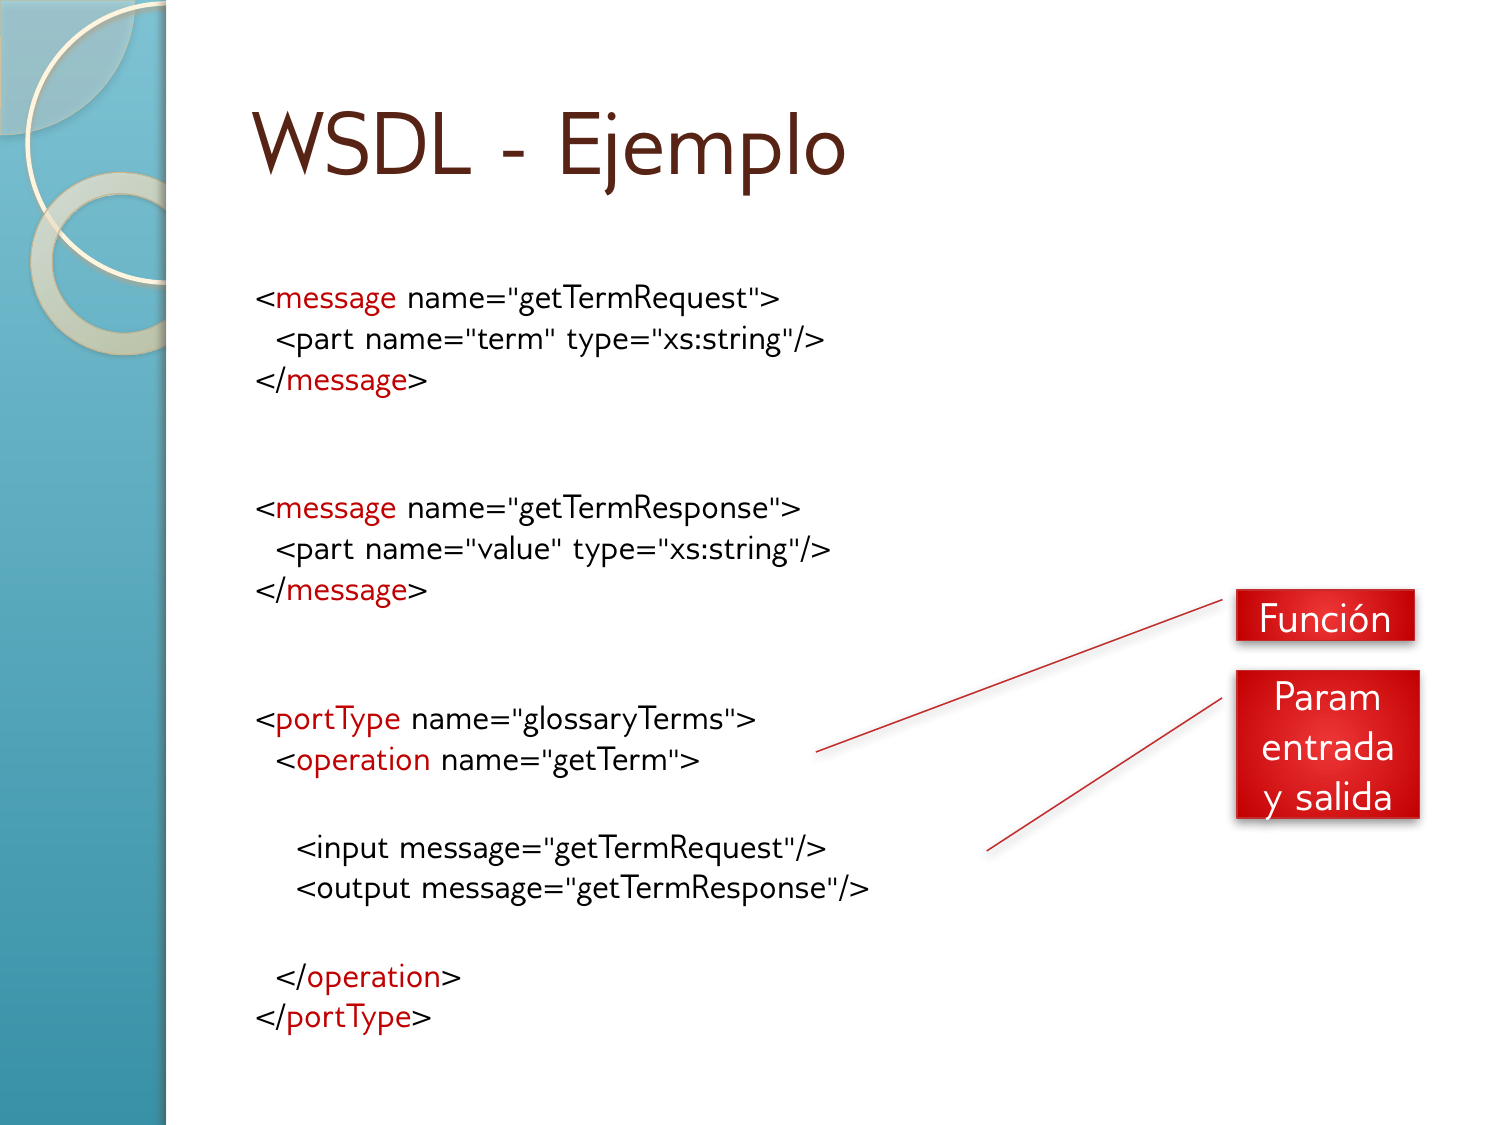

# WSDL - Ejemplo
<message name="getTermRequest">
  <part name="term" type="xs:string"/>
</message>
<message name="getTermResponse">
  <part name="value" type="xs:string"/>
</message>
<portType name="glossaryTerms">
  <operation name="getTerm">
    <input message="getTermRequest"/>
    <output message="getTermResponse"/>
  </operation>
</portType>
Función
Param
entrada y salida